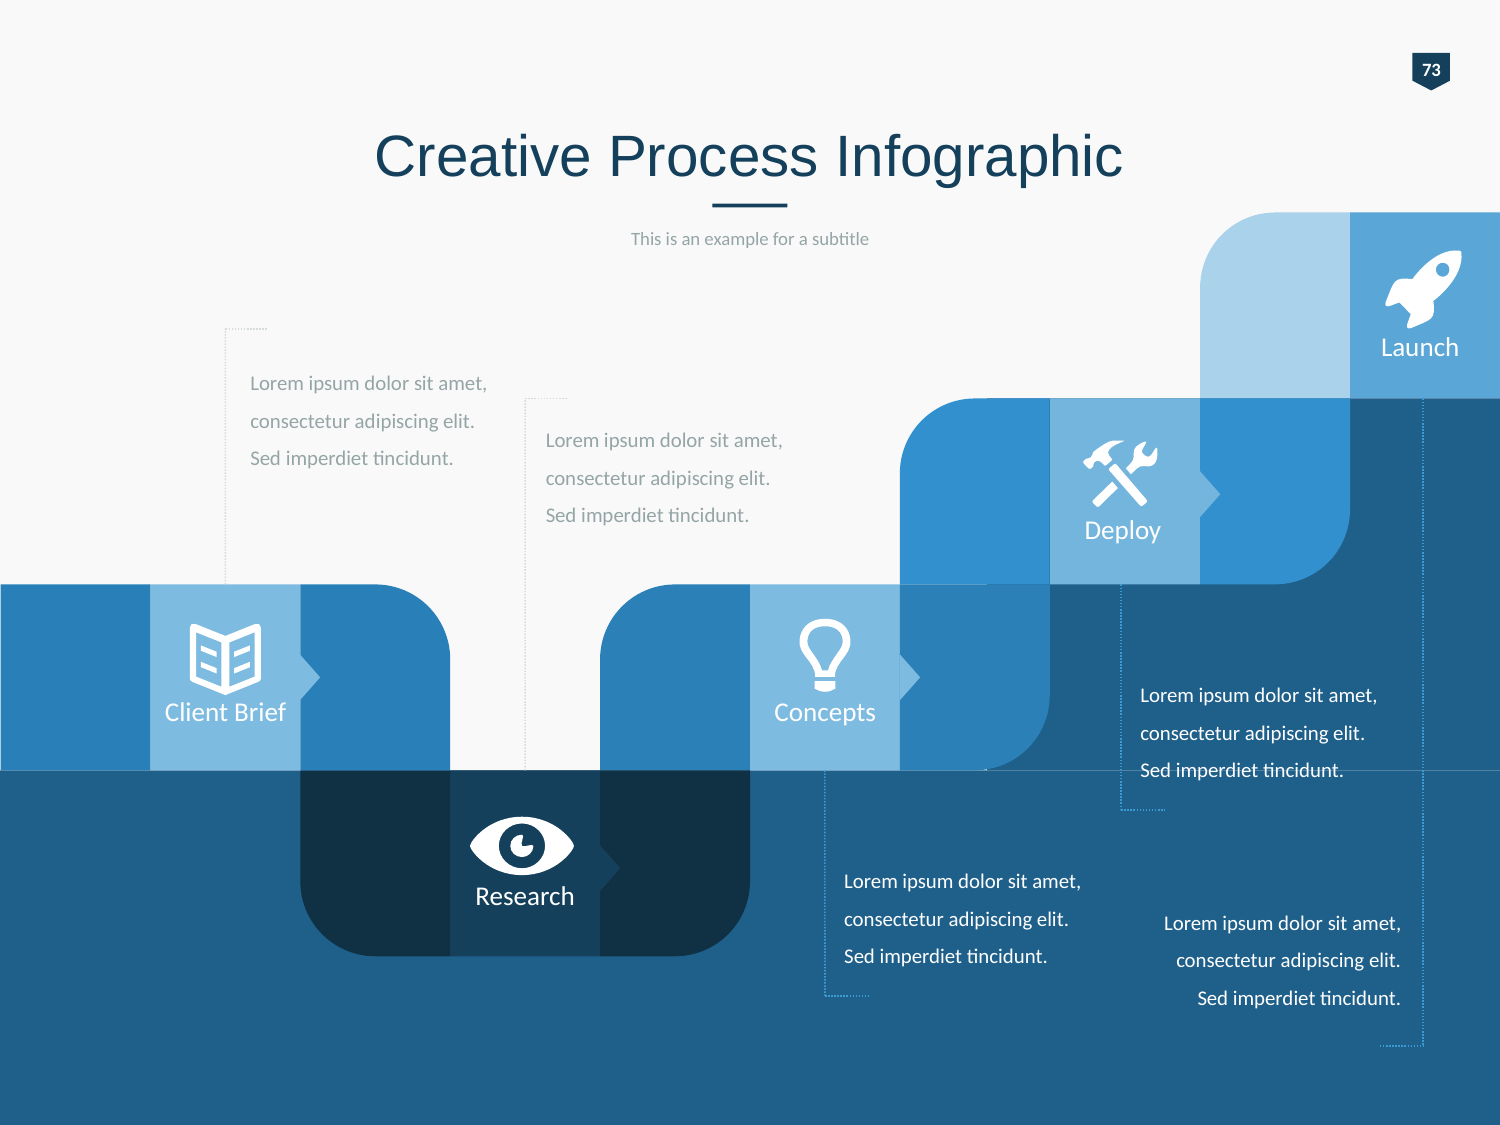

73

# Creative Process Infographic

This is an example for a subtitle

Launch
Lorem ipsum dolor sit amet, consectetur adipiscing elit. Sed imperdiet tincidunt.
Lorem ipsum dolor sit amet, consectetur adipiscing elit. Sed imperdiet tincidunt.

Deploy

Concepts

Client Brief
Lorem ipsum dolor sit amet, consectetur adipiscing elit. Sed imperdiet tincidunt.

Research
Lorem ipsum dolor sit amet, consectetur adipiscing elit. Sed imperdiet tincidunt.
Lorem ipsum dolor sit amet, consectetur adipiscing elit. Sed imperdiet tincidunt.